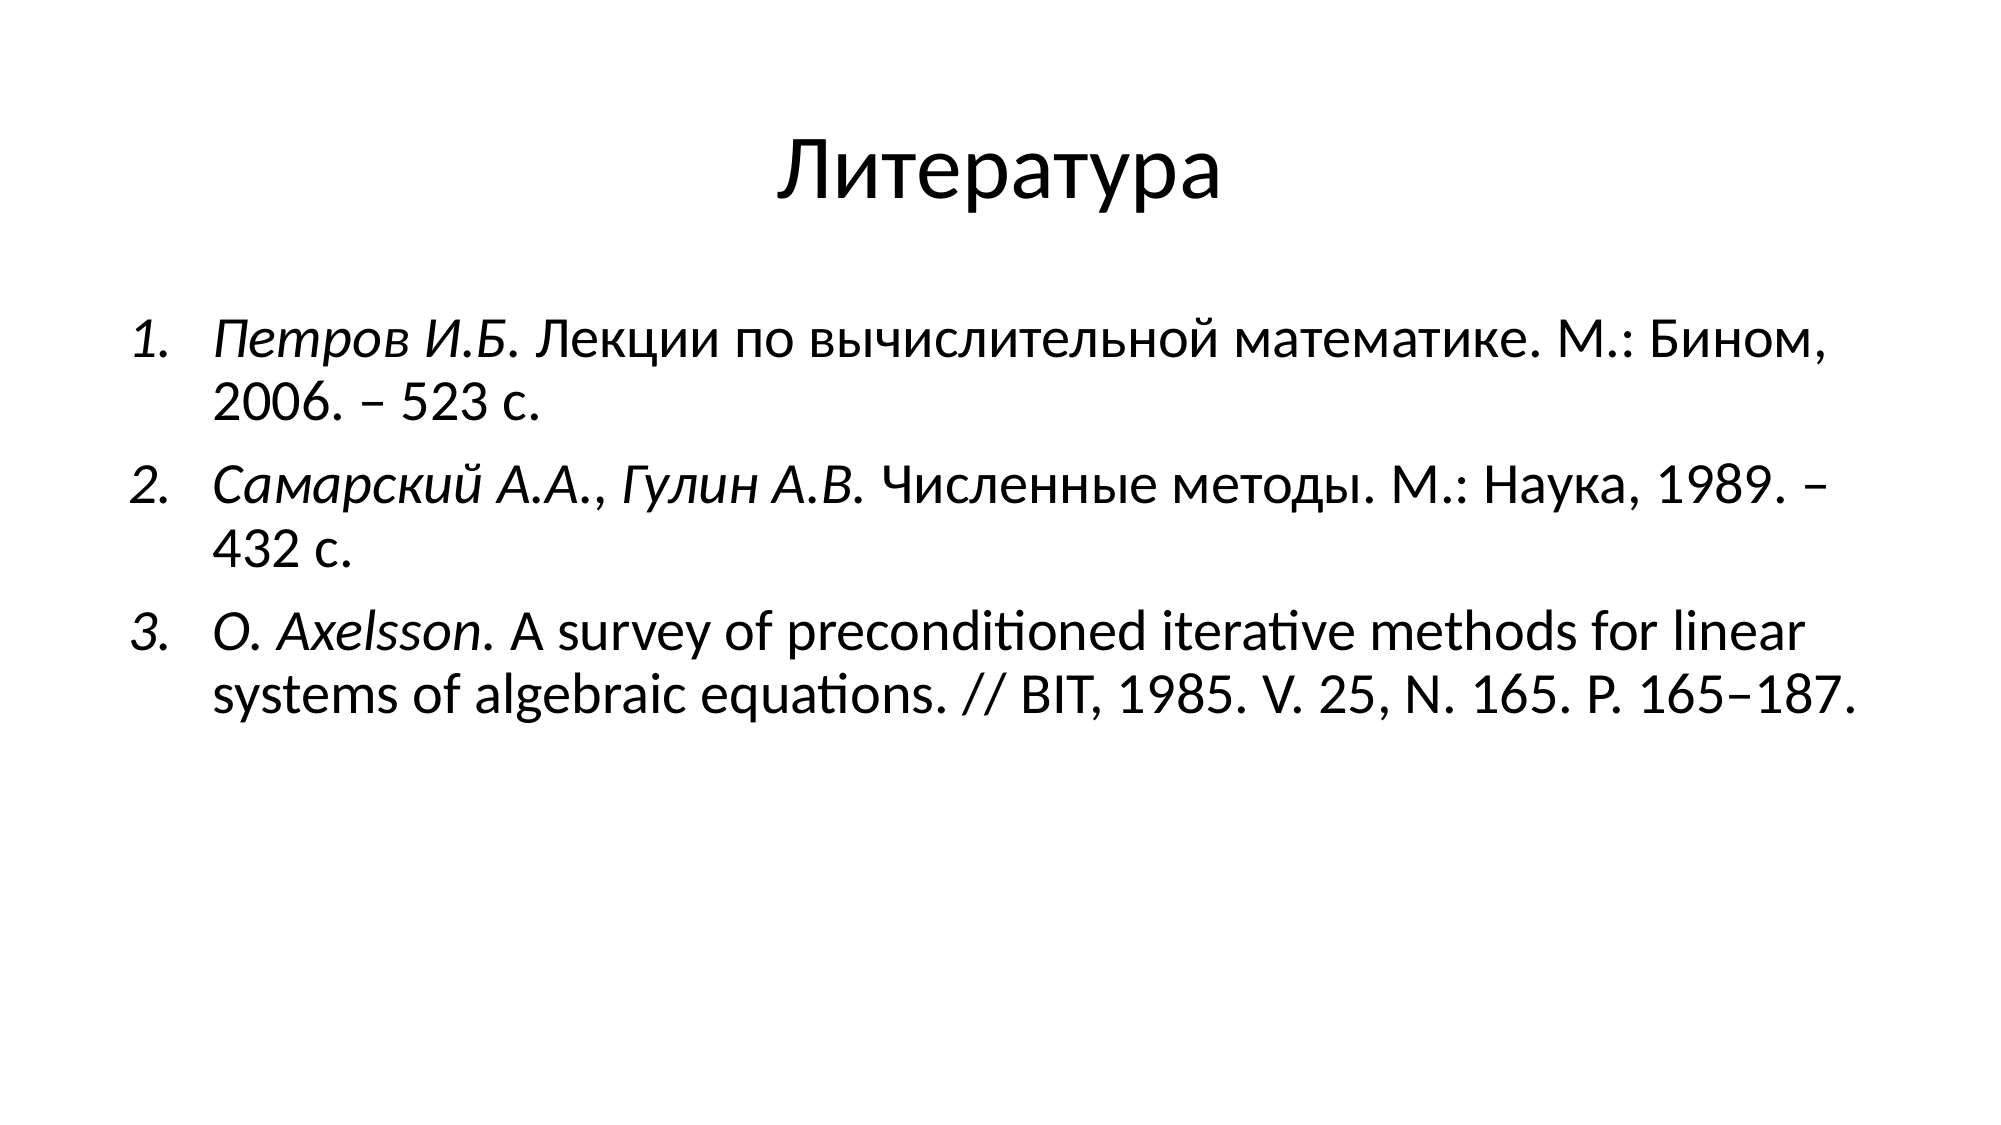

# Литература
Петров И.Б. Лекции по вычислительной математике. М.: Бином, 2006. – 523 с.
Самарский А.А., Гулин А.В. Численные методы. М.: Наука, 1989. – 432 с.
O. Axelsson. A survey of preconditioned iterative methods for linear systems of algebraic equations. // BIT, 1985. V. 25, N. 165. P. 165–187.